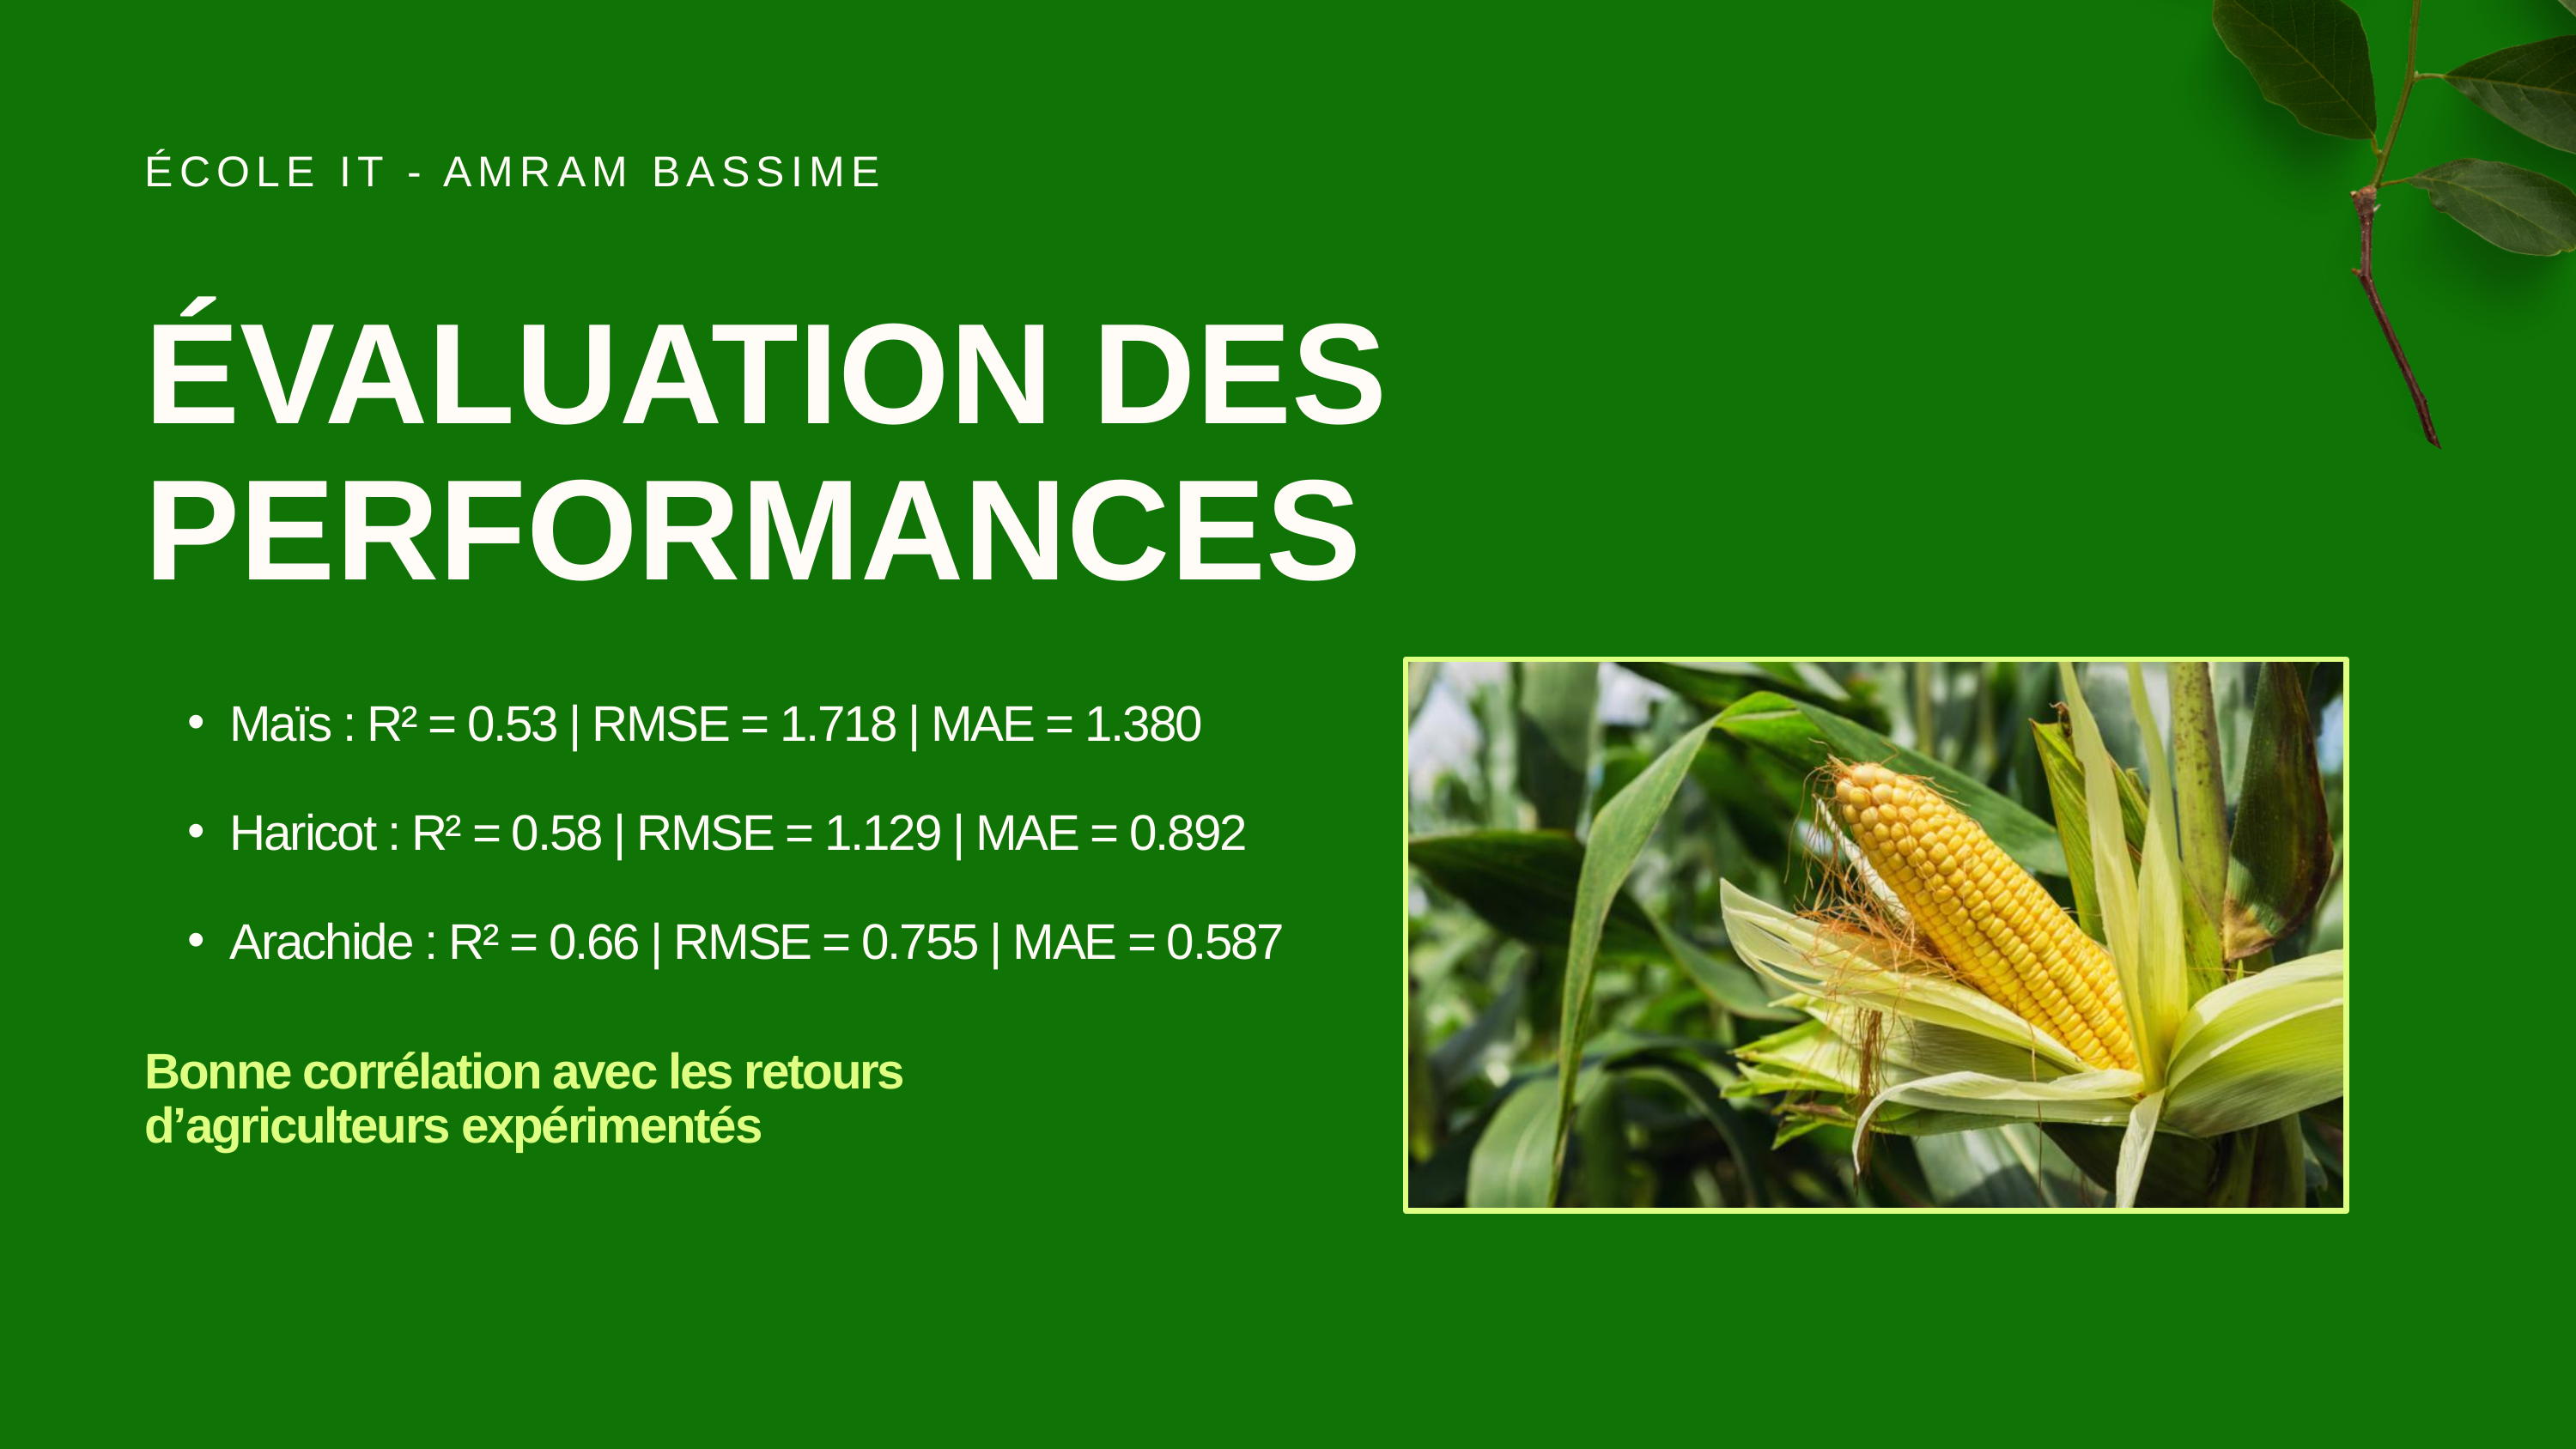

ÉCOLE IT - AMRAM BASSIME
ÉVALUATION DES PERFORMANCES

Maïs : R² = 0.53 | RMSE = 1.718 | MAE = 1.380

Haricot : R² = 0.58 | RMSE = 1.129 | MAE = 0.892

Arachide : R² = 0.66 | RMSE = 0.755 | MAE = 0.587
Bonne corrélation avec les retours d’agriculteurs expérimentés